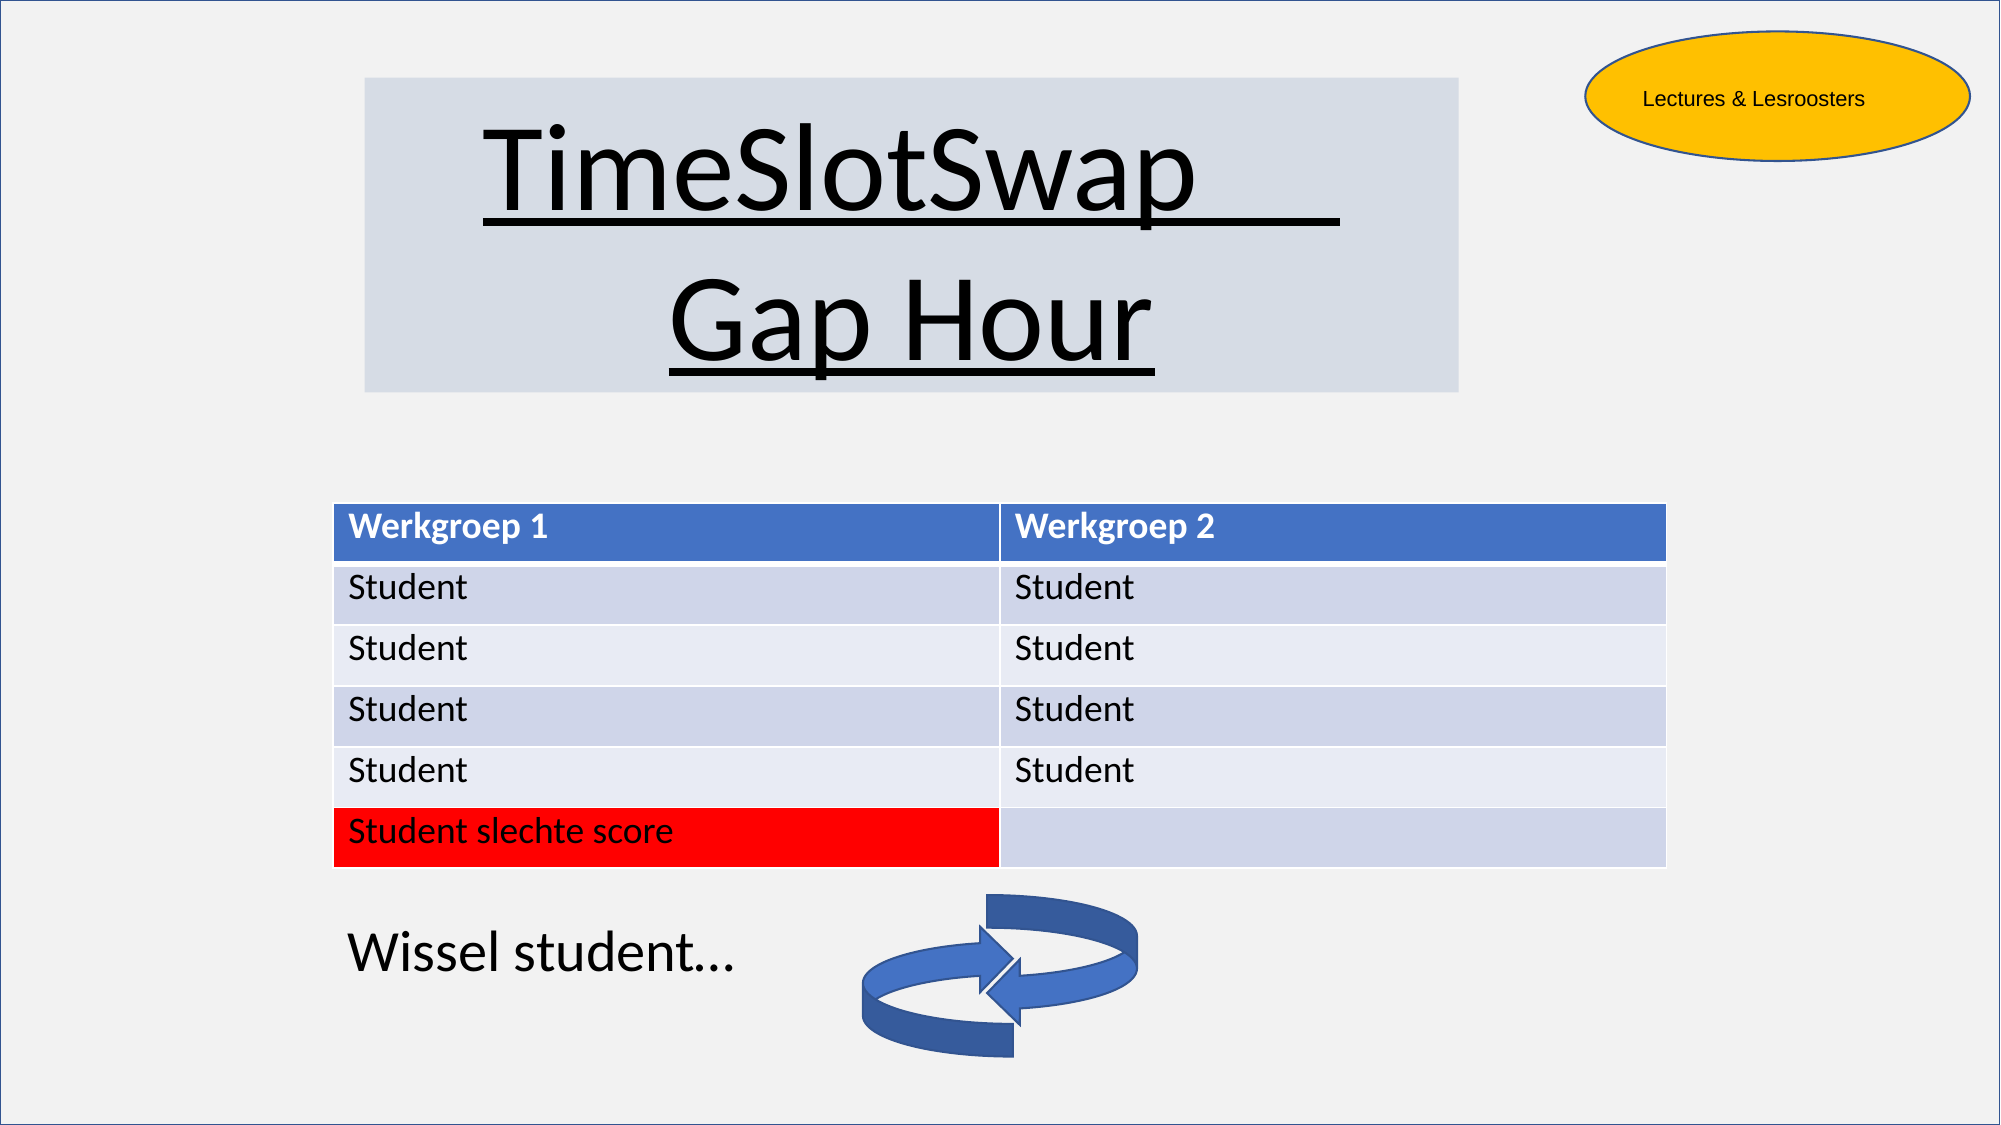

TimeSlotSwap      Gap Hour
Lectures & Lesroosters
| Werkgroep 1 | Werkgroep 2 |
| --- | --- |
| Student | Student |
| Student | Student |
| Student | Student |
| Student | Student |
| Student slechte score |  |

Wissel student…